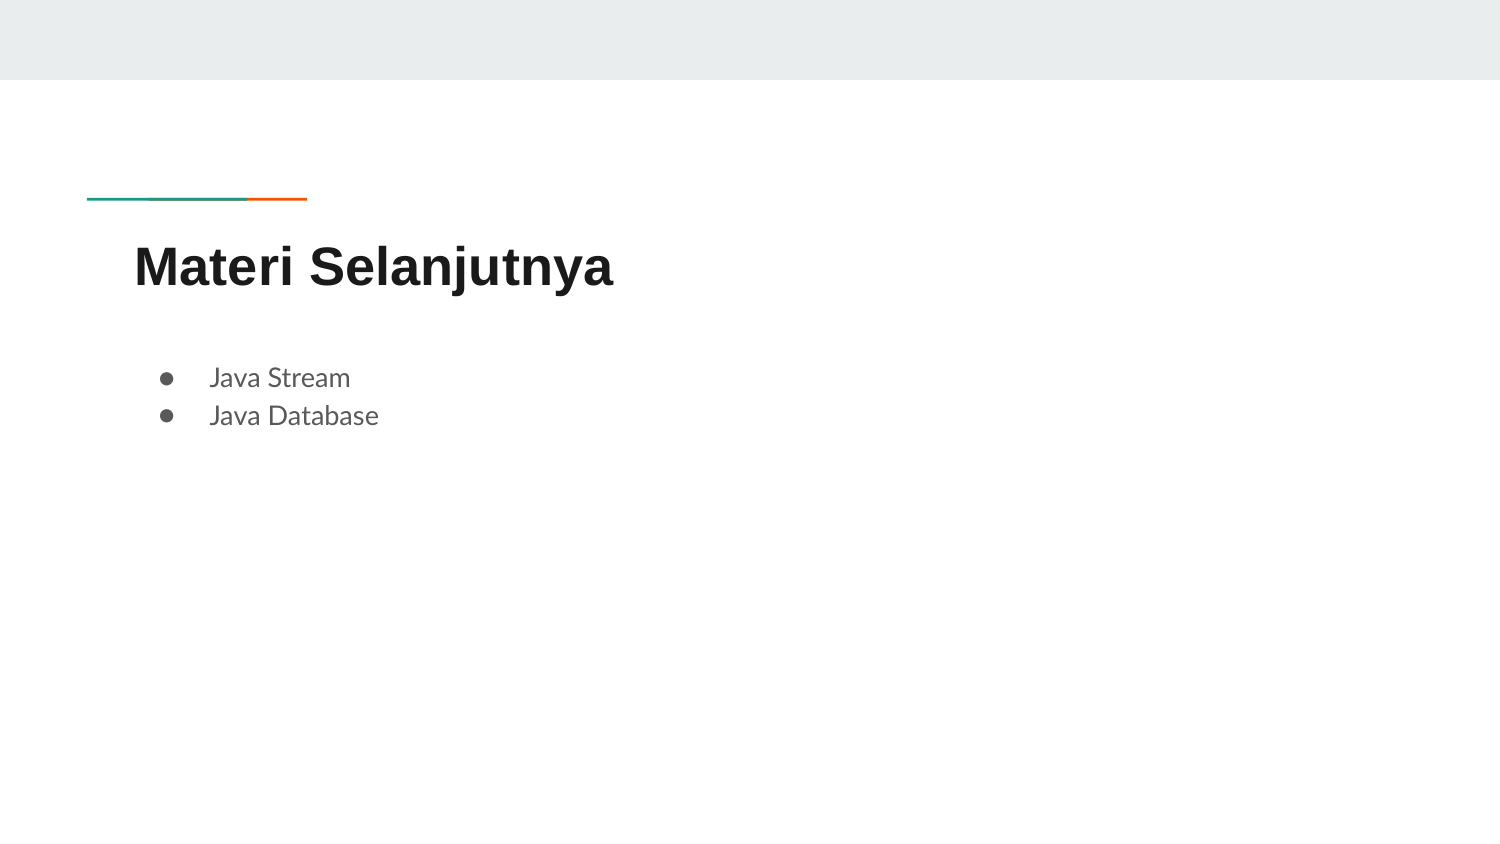

# Materi Selanjutnya
Java Stream
Java Database